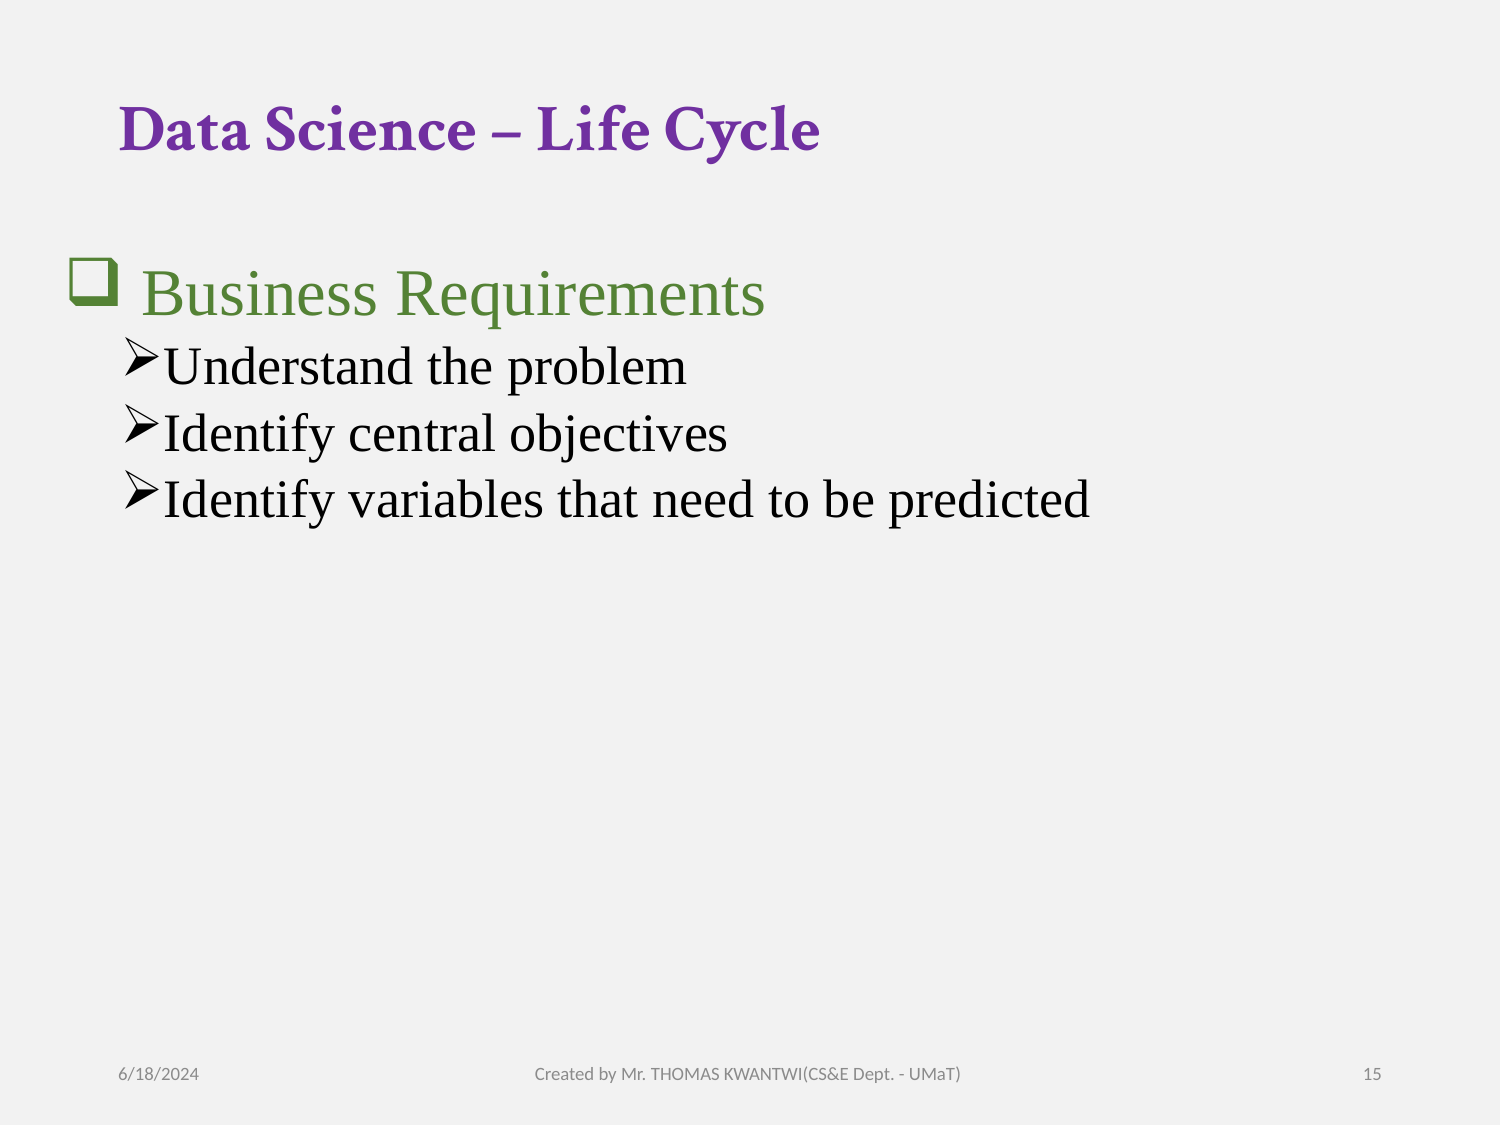

# Data Science – Life Cycle
 Business Requirements
Understand the problem
Identify central objectives
Identify variables that need to be predicted

6/18/2024
Created by Mr. THOMAS KWANTWI(CS&E Dept. - UMaT)
15